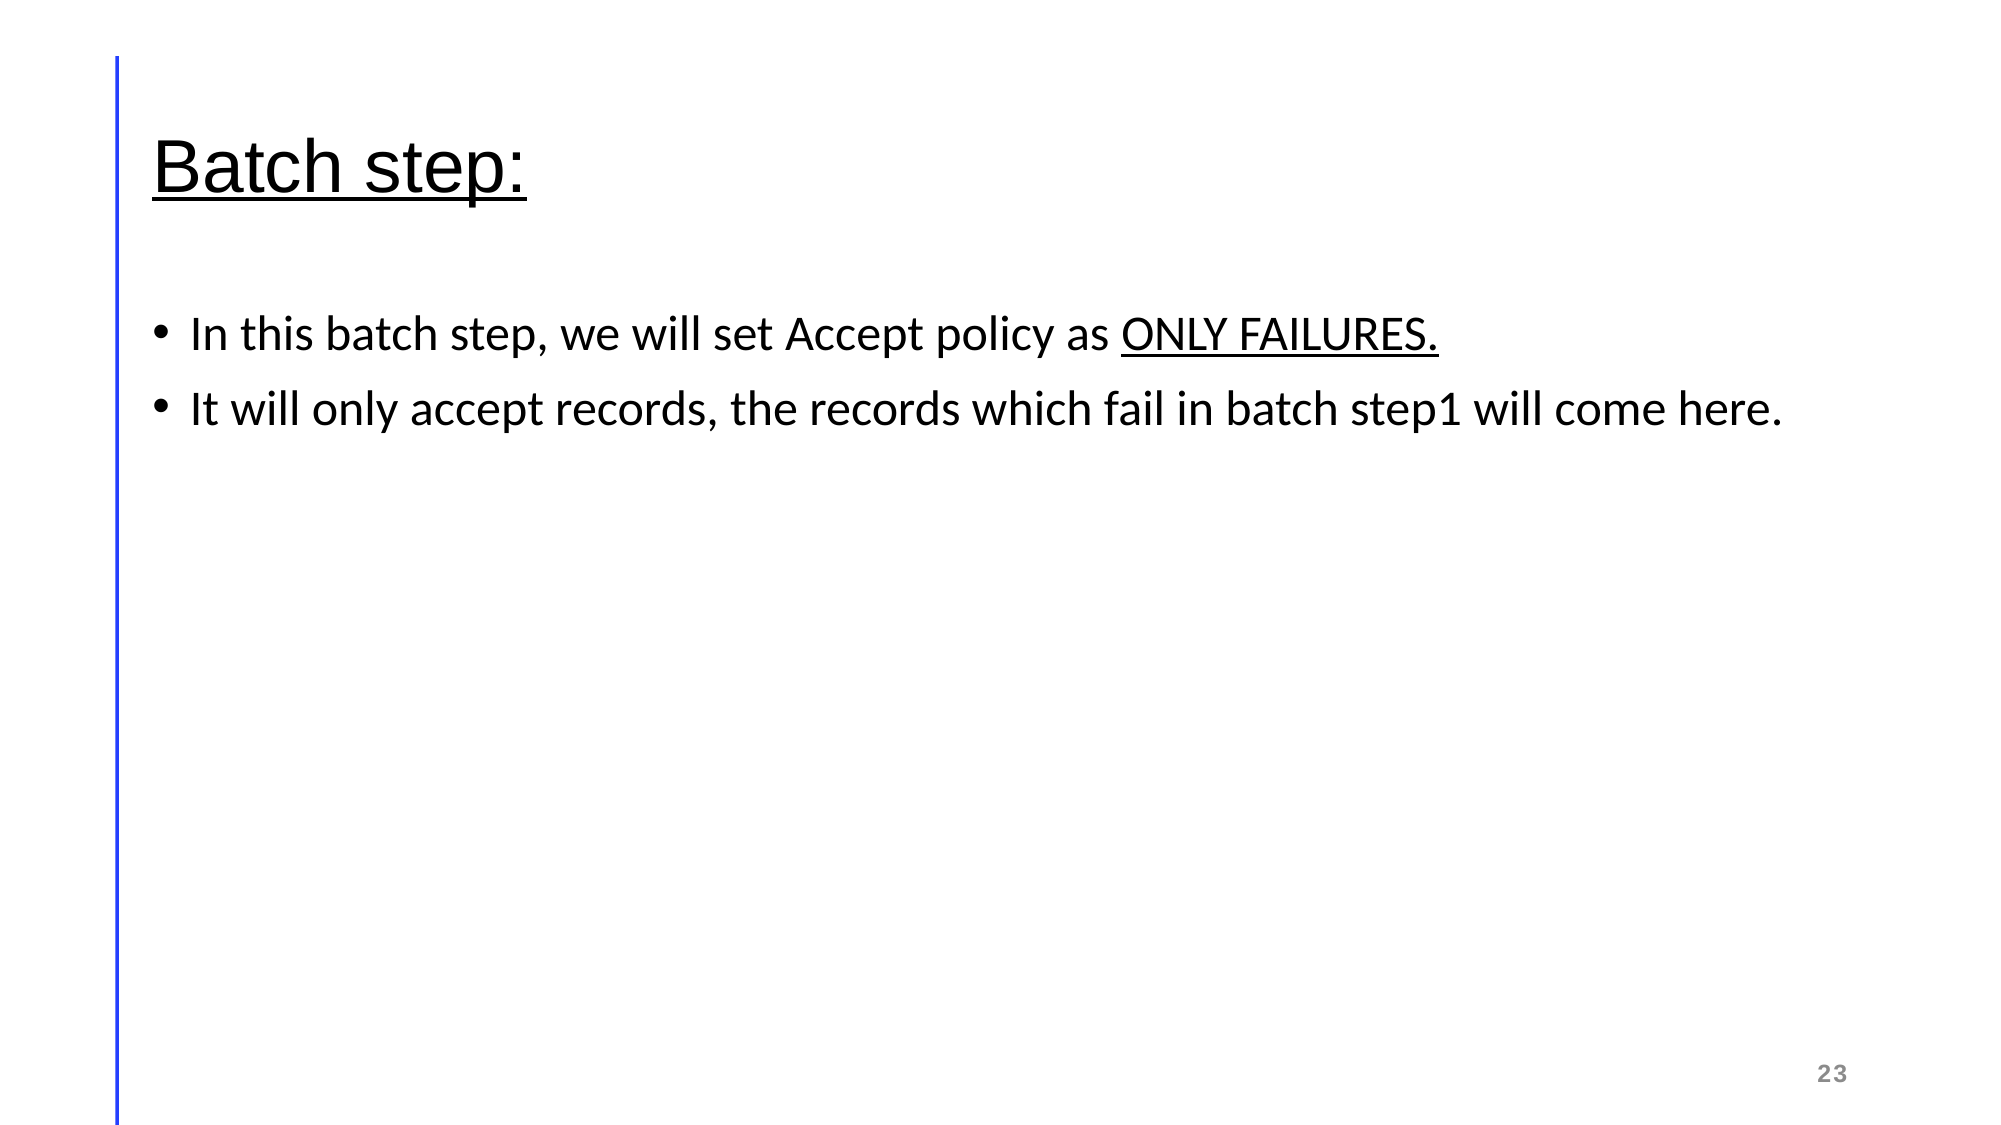

# Batch step:
In this batch step, we will set Accept policy as ONLY FAILURES.
It will only accept records, the records which fail in batch step1 will come here.

23